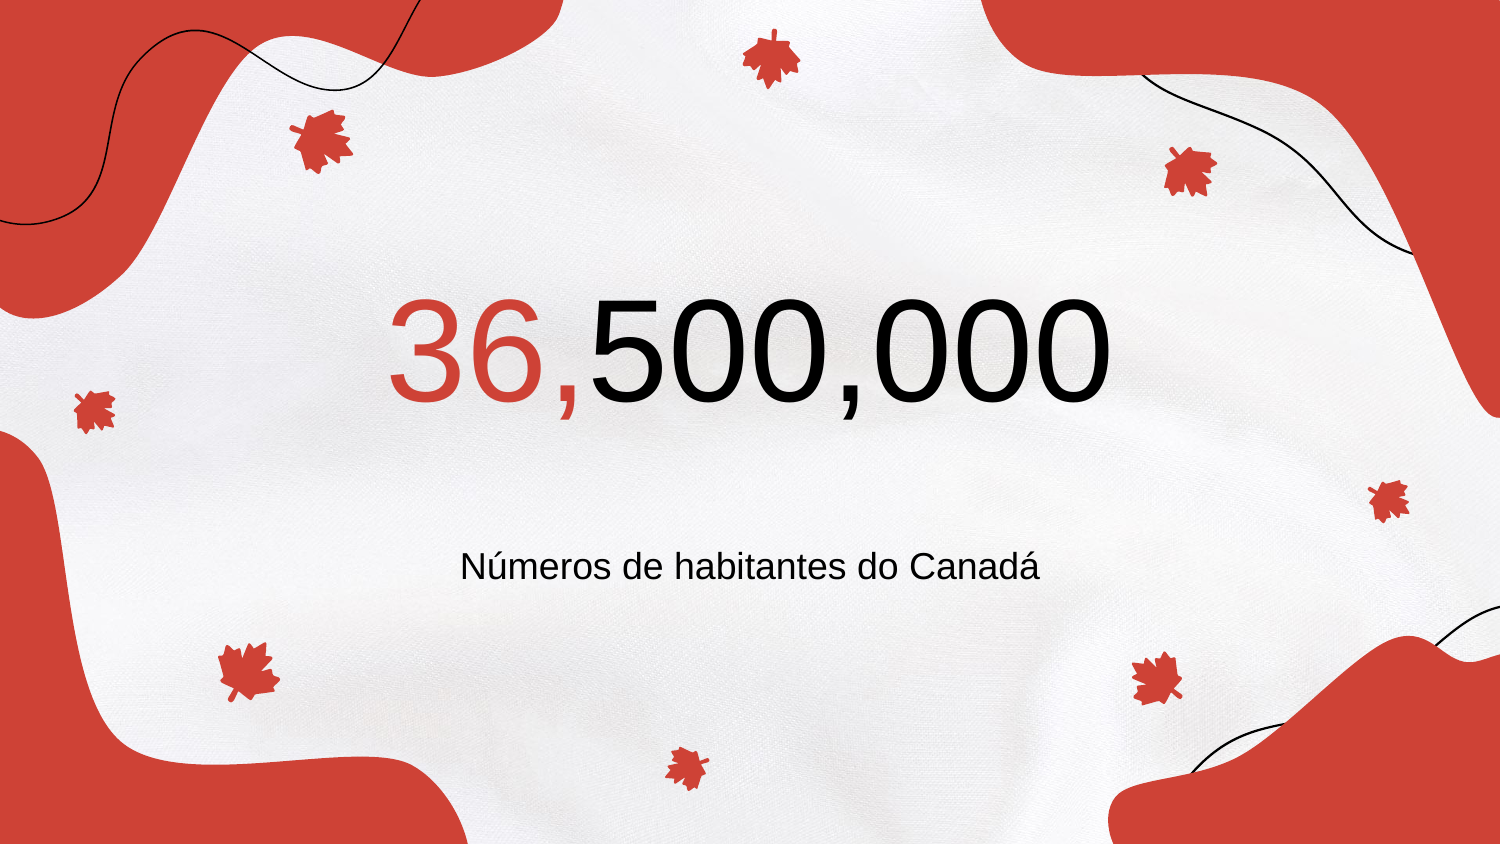

# 36,500,000
Números de habitantes do Canadá